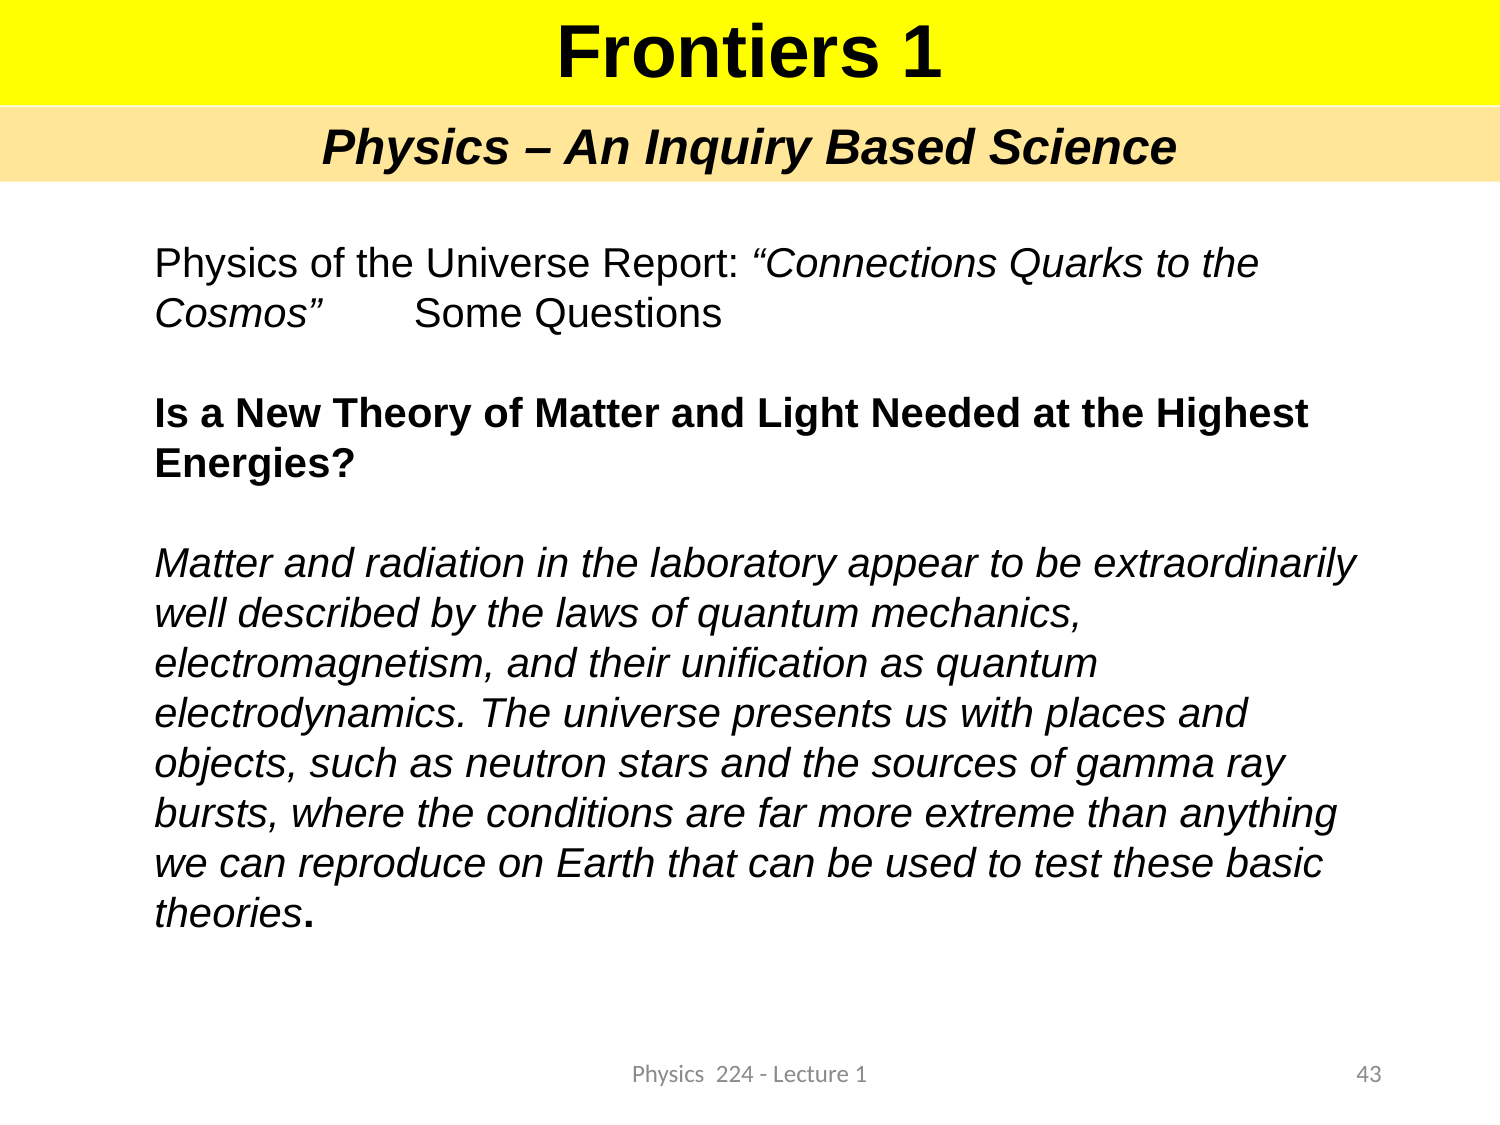

Frontiers 1
Physics – An Inquiry Based Science
Physics of the Universe Report: “Connections Quarks to the Cosmos”        Some Questions

Is a New Theory of Matter and Light Needed at the Highest Energies?

Matter and radiation in the laboratory appear to be extraordinarily well described by the laws of quantum mechanics, electromagnetism, and their unification as quantum electrodynamics. The universe presents us with places and objects, such as neutron stars and the sources of gamma ray bursts, where the conditions are far more extreme than anything we can reproduce on Earth that can be used to test these basic theories.

Physics  224 - Lecture 1
43